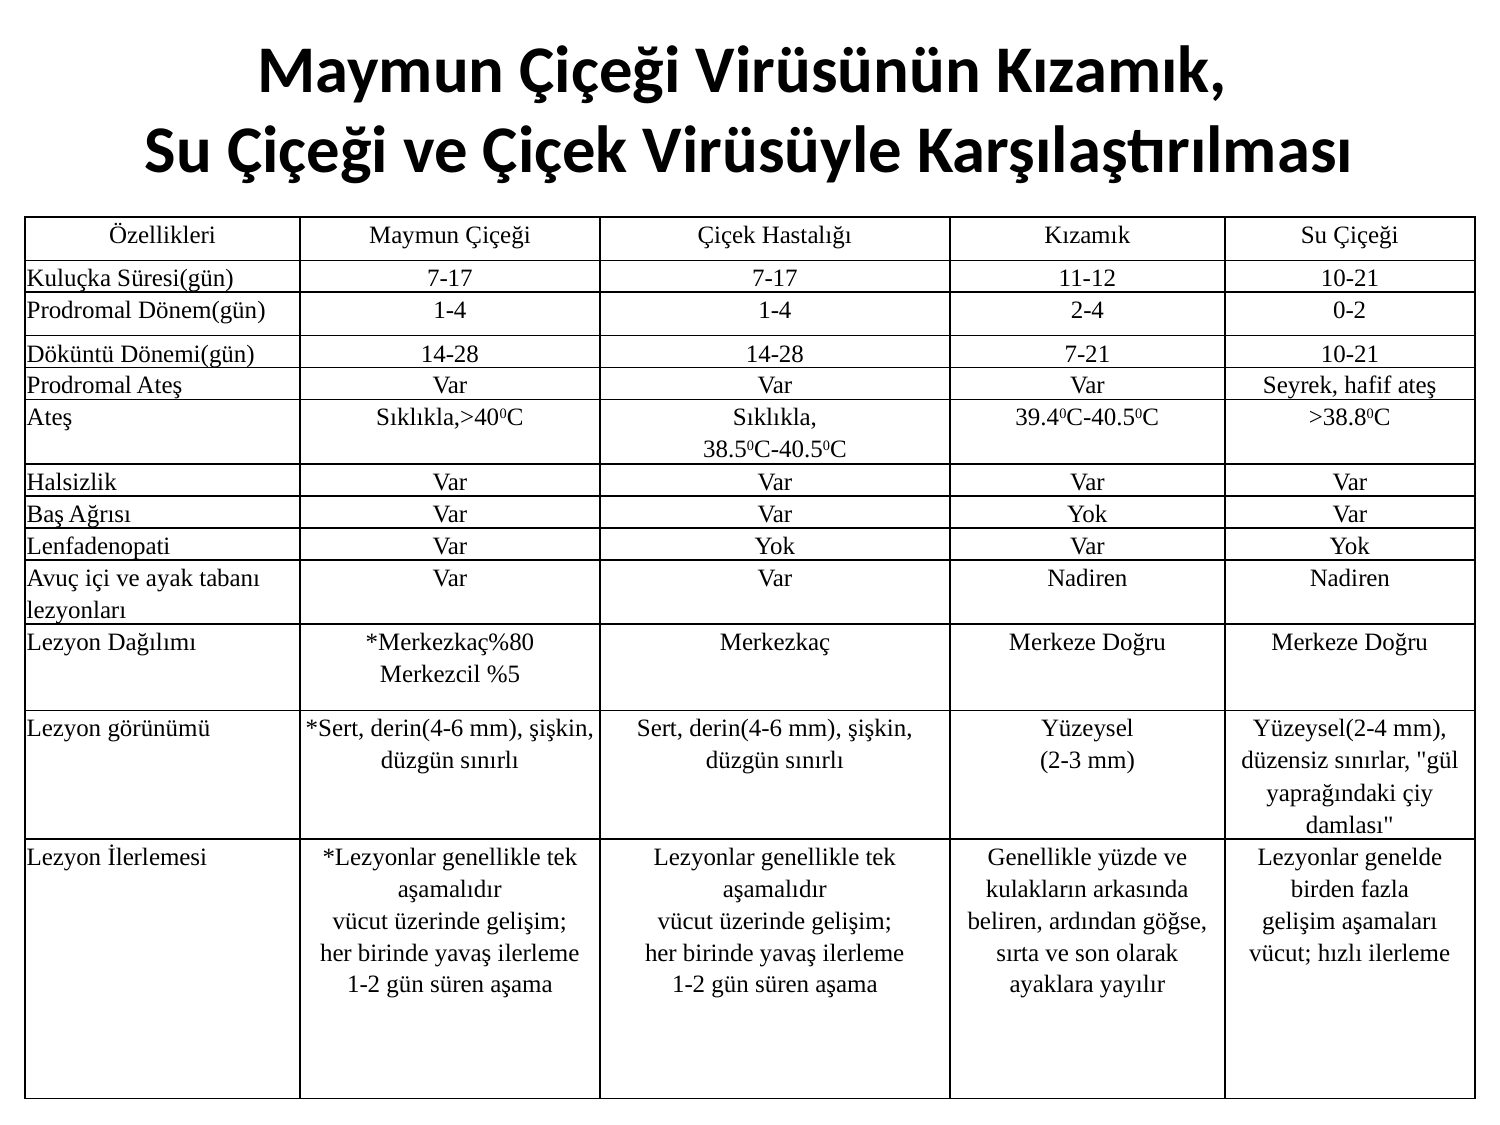

# Maymun Çiçeği Virüsünün Kızamık, Su Çiçeği ve Çiçek Virüsüyle Karşılaştırılması
|  |  |  |  |  |
| --- | --- | --- | --- | --- |
| Özellikleri | Maymun Çiçeği | Çiçek Hastalığı | Kızamık | Su Çiçeği |
| Kuluçka Süresi(gün) | 7-17 | 7-17 | 11-12 | 10-21 |
| Prodromal Dönem(gün) | 1-4 | 1-4 | 2-4 | 0-2 |
| Döküntü Dönemi(gün) | 14-28 | 14-28 | 7-21 | 10-21 |
| Prodromal Ateş | Var | Var | Var | Seyrek, hafif ateş |
| Ateş | Sıklıkla,>400C | Sıklıkla, 38.50C-40.50C | 39.40C-40.50C | >38.80C |
| Halsizlik | Var | Var | Var | Var |
| Baş Ağrısı | Var | Var | Yok | Var |
| Lenfadenopati | Var | Yok | Var | Yok |
| Avuç içi ve ayak tabanı lezyonları | Var | Var | Nadiren | Nadiren |
| Lezyon Dağılımı | \*Merkezkaç%80 Merkezcil %5 | Merkezkaç | Merkeze Doğru | Merkeze Doğru |
| Lezyon görünümü | \*Sert, derin(4-6 mm), şişkin, düzgün sınırlı | Sert, derin(4-6 mm), şişkin, düzgün sınırlı | Yüzeysel (2-3 mm) | Yüzeysel(2-4 mm), düzensiz sınırlar, "gül yaprağındaki çiy damlası" |
| Lezyon İlerlemesi | \*Lezyonlar genellikle tek aşamalıdır vücut üzerinde gelişim; her birinde yavaş ilerleme 1-2 gün süren aşama | Lezyonlar genellikle tek aşamalıdır vücut üzerinde gelişim; her birinde yavaş ilerleme 1-2 gün süren aşama | Genellikle yüzde ve kulakların arkasında beliren, ardından göğse, sırta ve son olarak ayaklara yayılır | Lezyonlar genelde birden fazla gelişim aşamaları vücut; hızlı ilerleme |